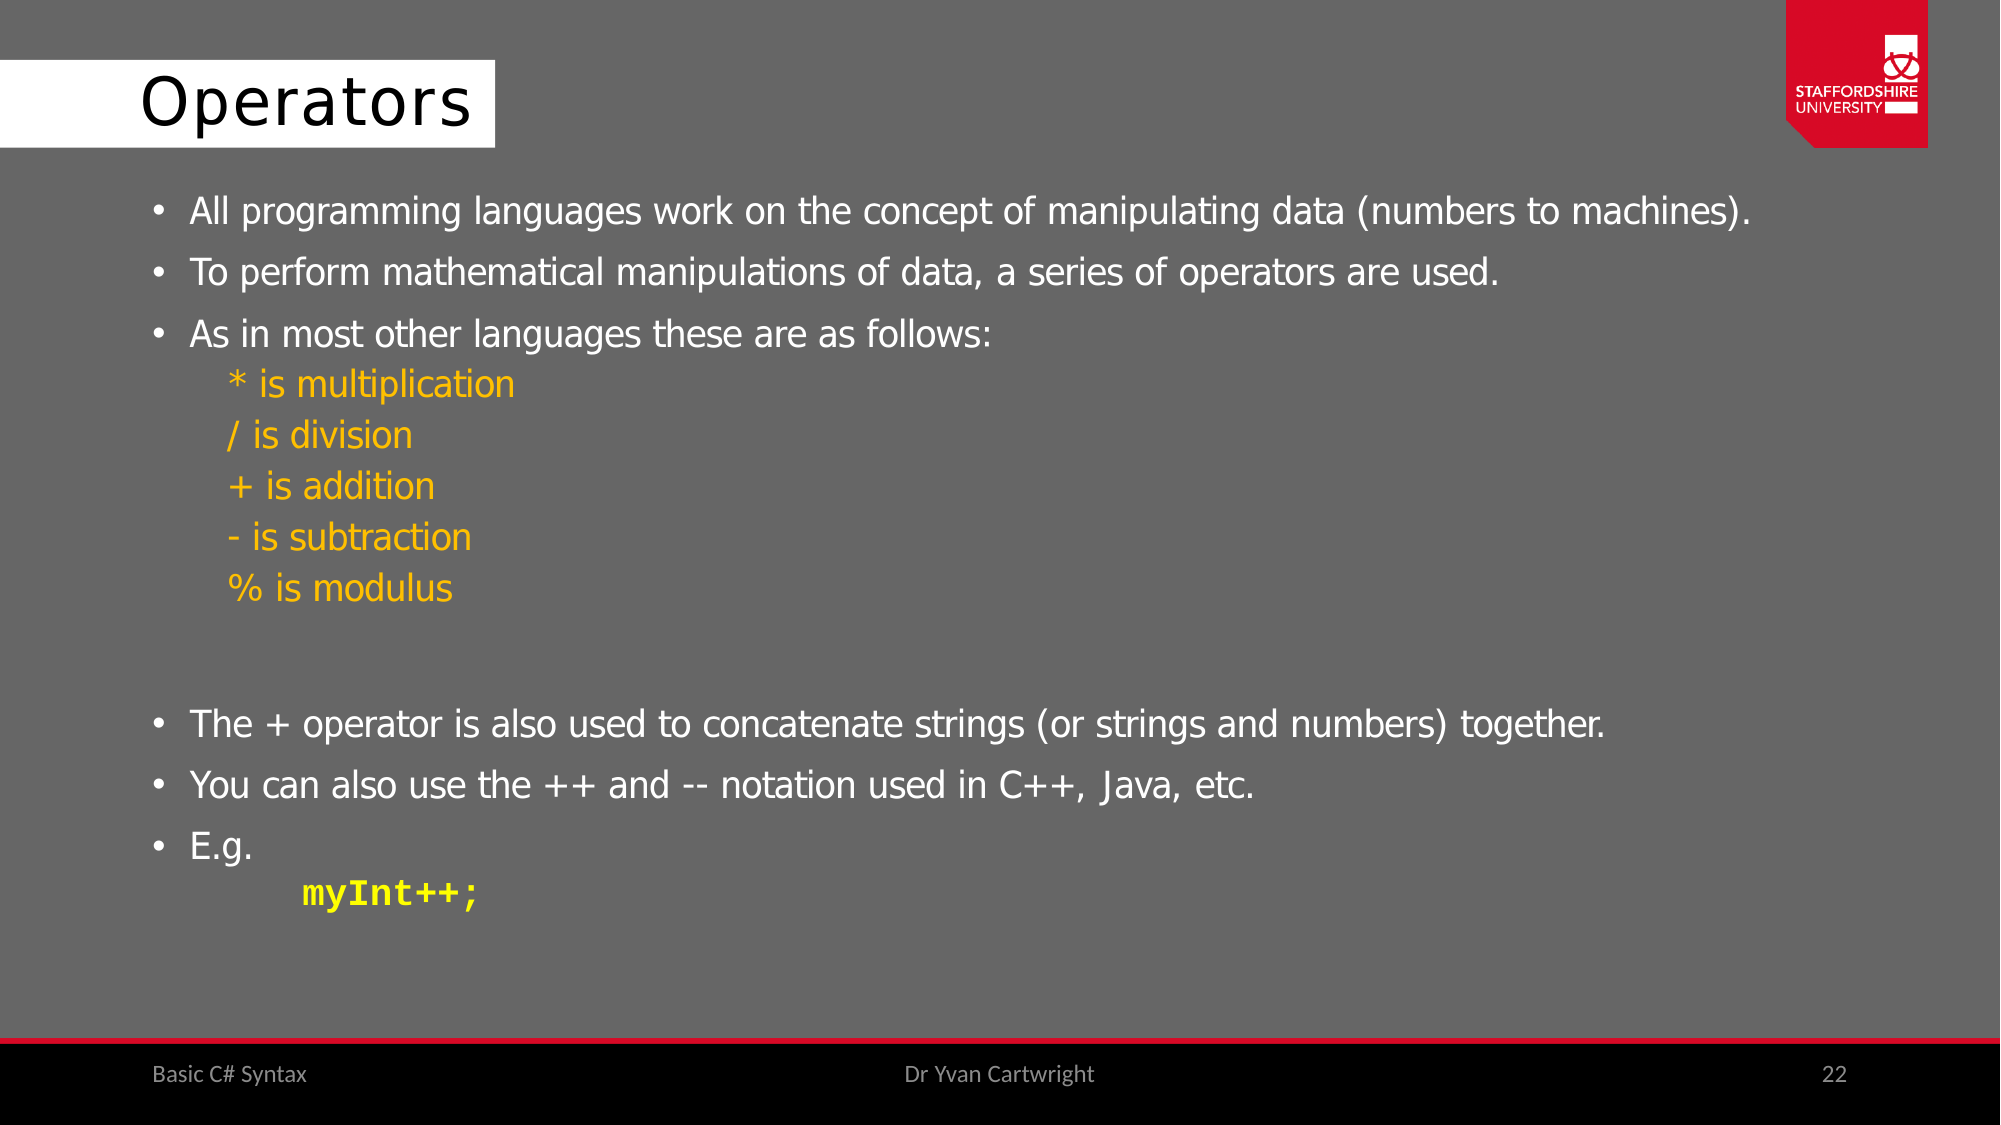

# Operators
All programming languages work on the concept of manipulating data (numbers to machines).
To perform mathematical manipulations of data, a series of operators are used.
As in most other languages these are as follows:
* is multiplication
/ is division
+ is addition
- is subtraction
% is modulus

The + operator is also used to concatenate strings (or strings and numbers) together.
You can also use the ++ and -- notation used in C++, Java, etc.
E.g.
	myInt++;

Basic C# Syntax
Dr Yvan Cartwright
22